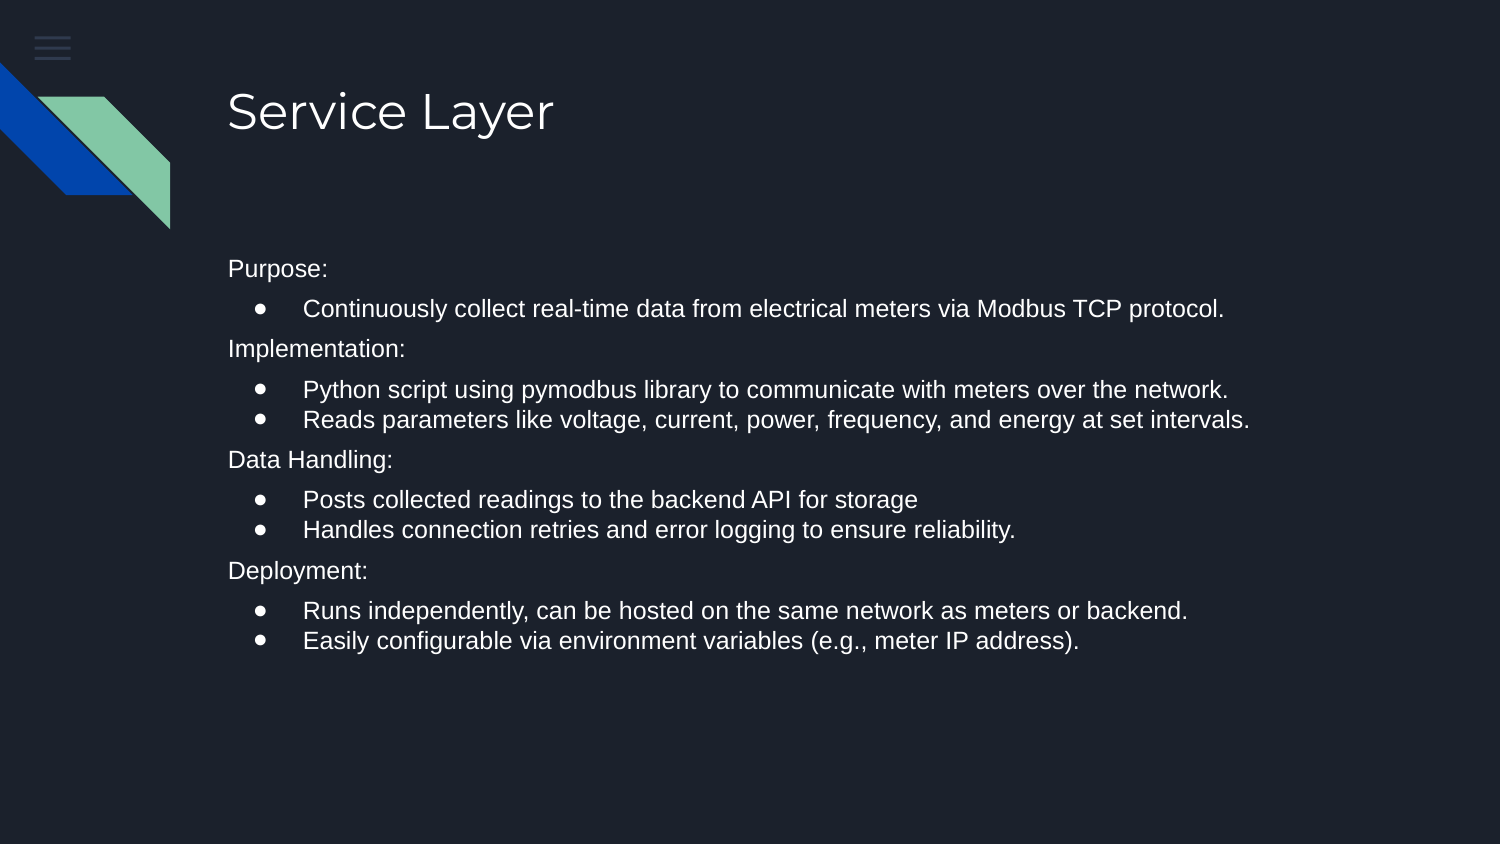

# Service Layer
Purpose:
Continuously collect real-time data from electrical meters via Modbus TCP protocol.
Implementation:
Python script using pymodbus library to communicate with meters over the network.
Reads parameters like voltage, current, power, frequency, and energy at set intervals.
Data Handling:
Posts collected readings to the backend API for storage
Handles connection retries and error logging to ensure reliability.
Deployment:
Runs independently, can be hosted on the same network as meters or backend.
Easily configurable via environment variables (e.g., meter IP address).